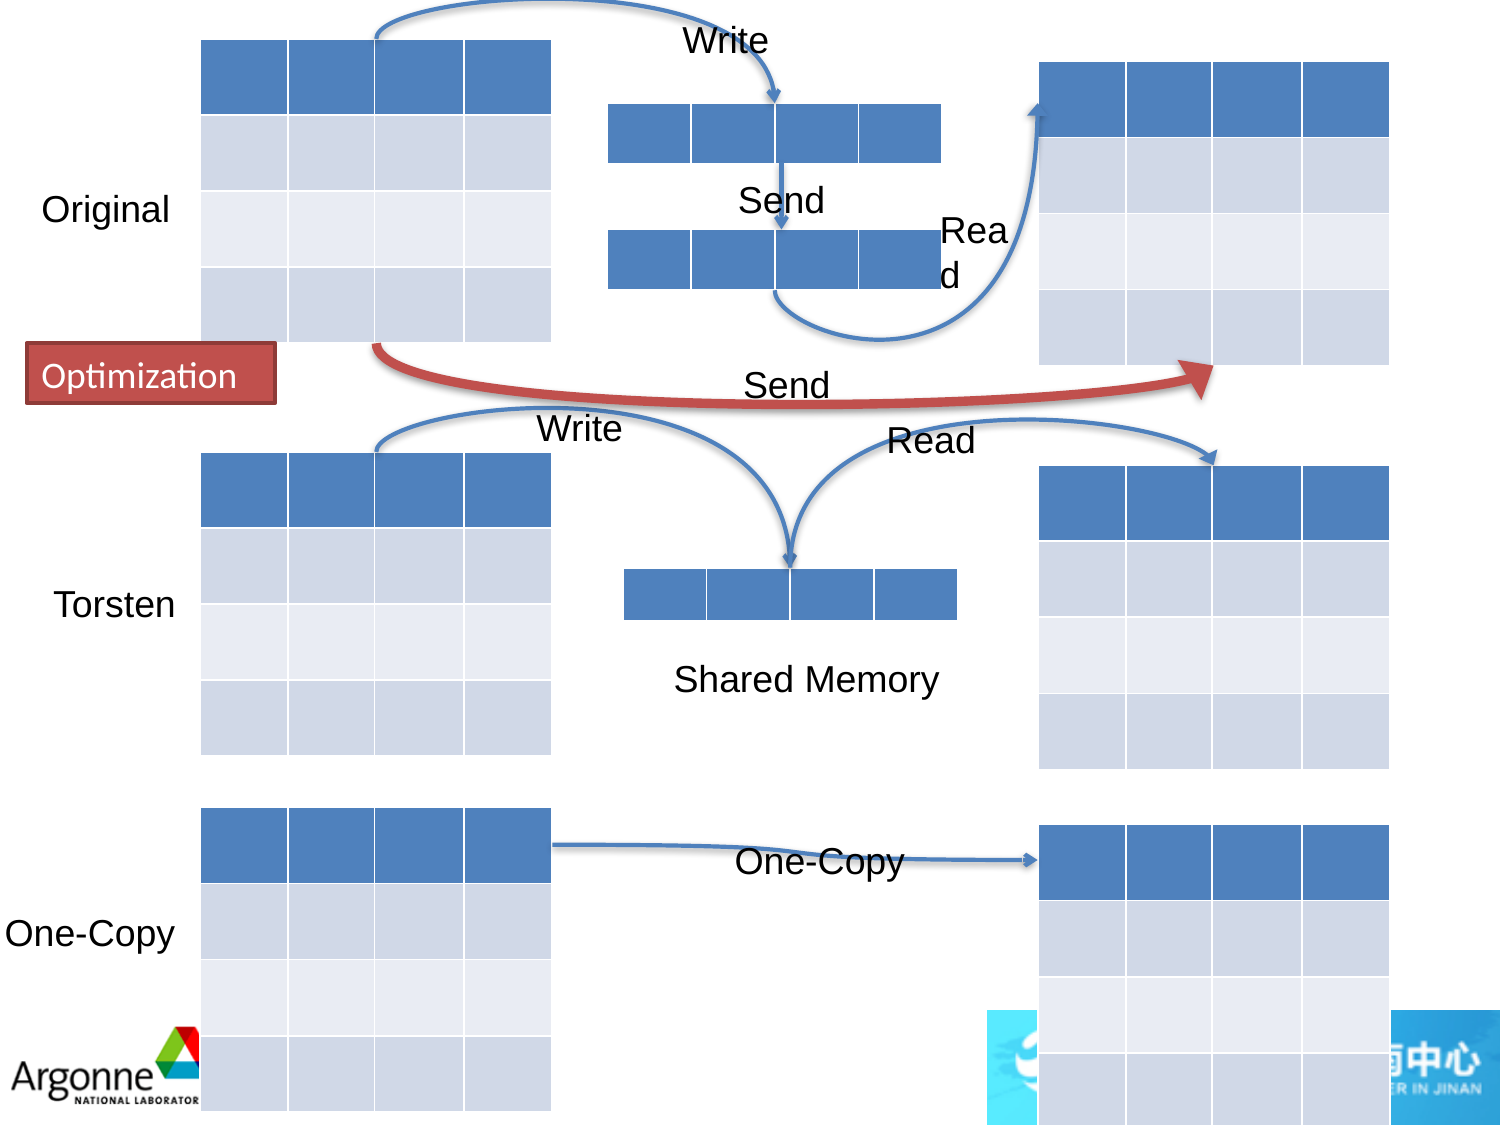

Write
|  |  |  |  |
| --- | --- | --- | --- |
|  |  |  |  |
|  |  |  |  |
|  |  |  |  |
|  |  |  |  |
| --- | --- | --- | --- |
|  |  |  |  |
|  |  |  |  |
|  |  |  |  |
|  |  |  |  |
| --- | --- | --- | --- |
Send
Original
Read
|  |  |  |  |
| --- | --- | --- | --- |
Optimization
Send
Write
Read
|  |  |  |  |
| --- | --- | --- | --- |
|  |  |  |  |
|  |  |  |  |
|  |  |  |  |
|  |  |  |  |
| --- | --- | --- | --- |
|  |  |  |  |
|  |  |  |  |
|  |  |  |  |
|  |  |  |  |
| --- | --- | --- | --- |
Torsten
Shared Memory
|  |  |  |  |
| --- | --- | --- | --- |
|  |  |  |  |
|  |  |  |  |
|  |  |  |  |
|  |  |  |  |
| --- | --- | --- | --- |
|  |  |  |  |
|  |  |  |  |
|  |  |  |  |
One-Copy
One-Copy